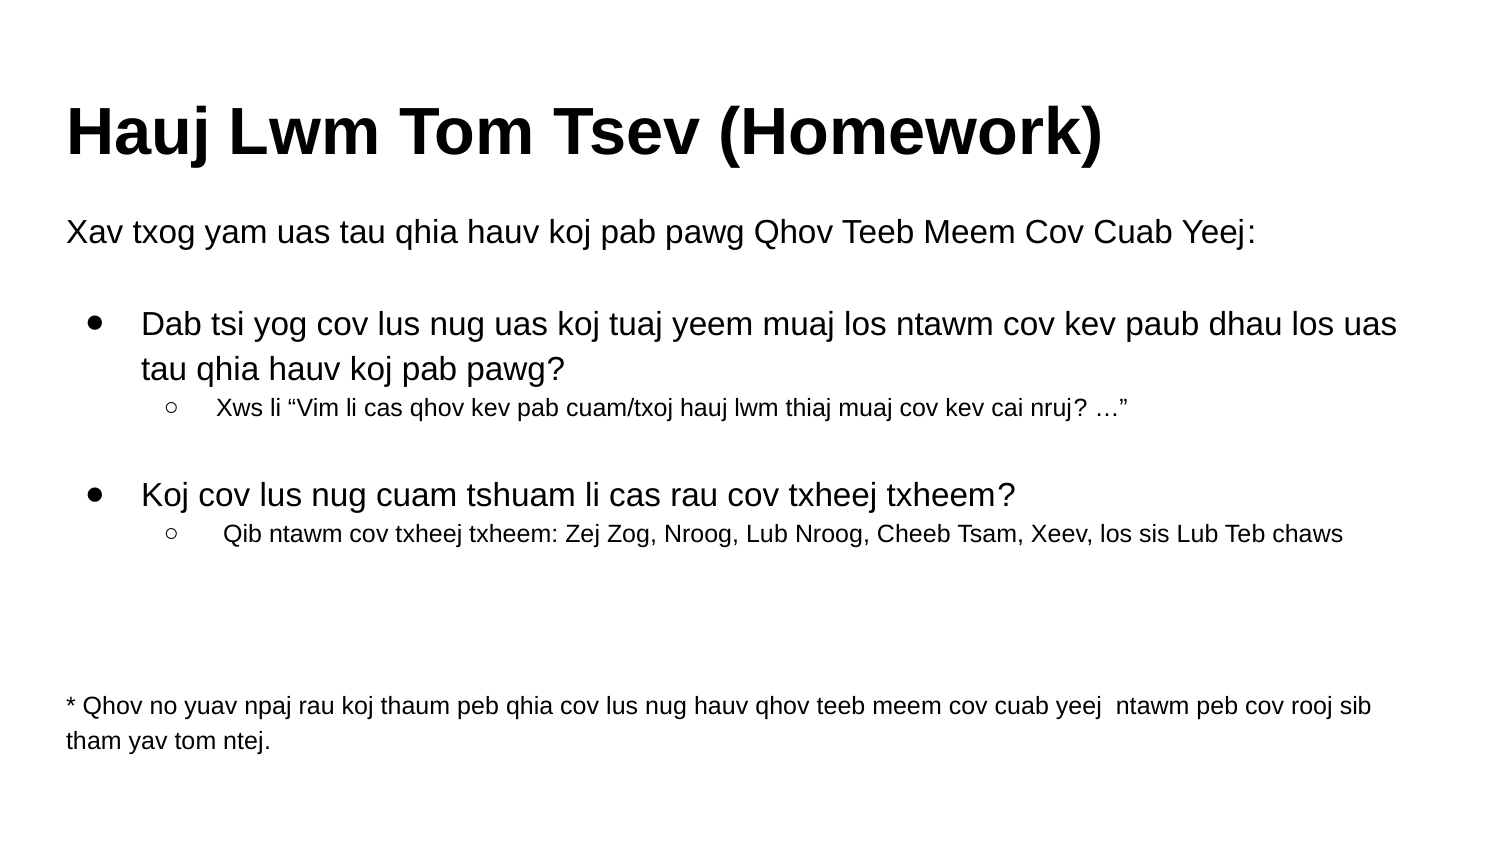

# Hauj Lwm Tom Tsev (Homework)
Ho
Xav txog yam uas tau qhia hauv koj pab pawg Qhov Teeb Meem Cov Cuab Yeej:

Dab tsi yog cov lus nug uas koj tuaj yeem muaj los ntawm cov kev paub dhau los uas tau qhia hauv koj pab pawg?
Xws li “Vim li cas qhov kev pab cuam/txoj hauj lwm thiaj muaj cov kev cai nruj? …”

Koj cov lus nug cuam tshuam li cas rau cov txheej txheem?
 Qib ntawm cov txheej txheem: Zej Zog, Nroog, Lub Nroog, Cheeb Tsam, Xeev, los sis Lub Teb chaws

* Qhov no yuav npaj rau koj thaum peb qhia cov lus nug hauv qhov teeb meem cov cuab yeej  ntawm peb cov rooj sib tham yav tom ntej.